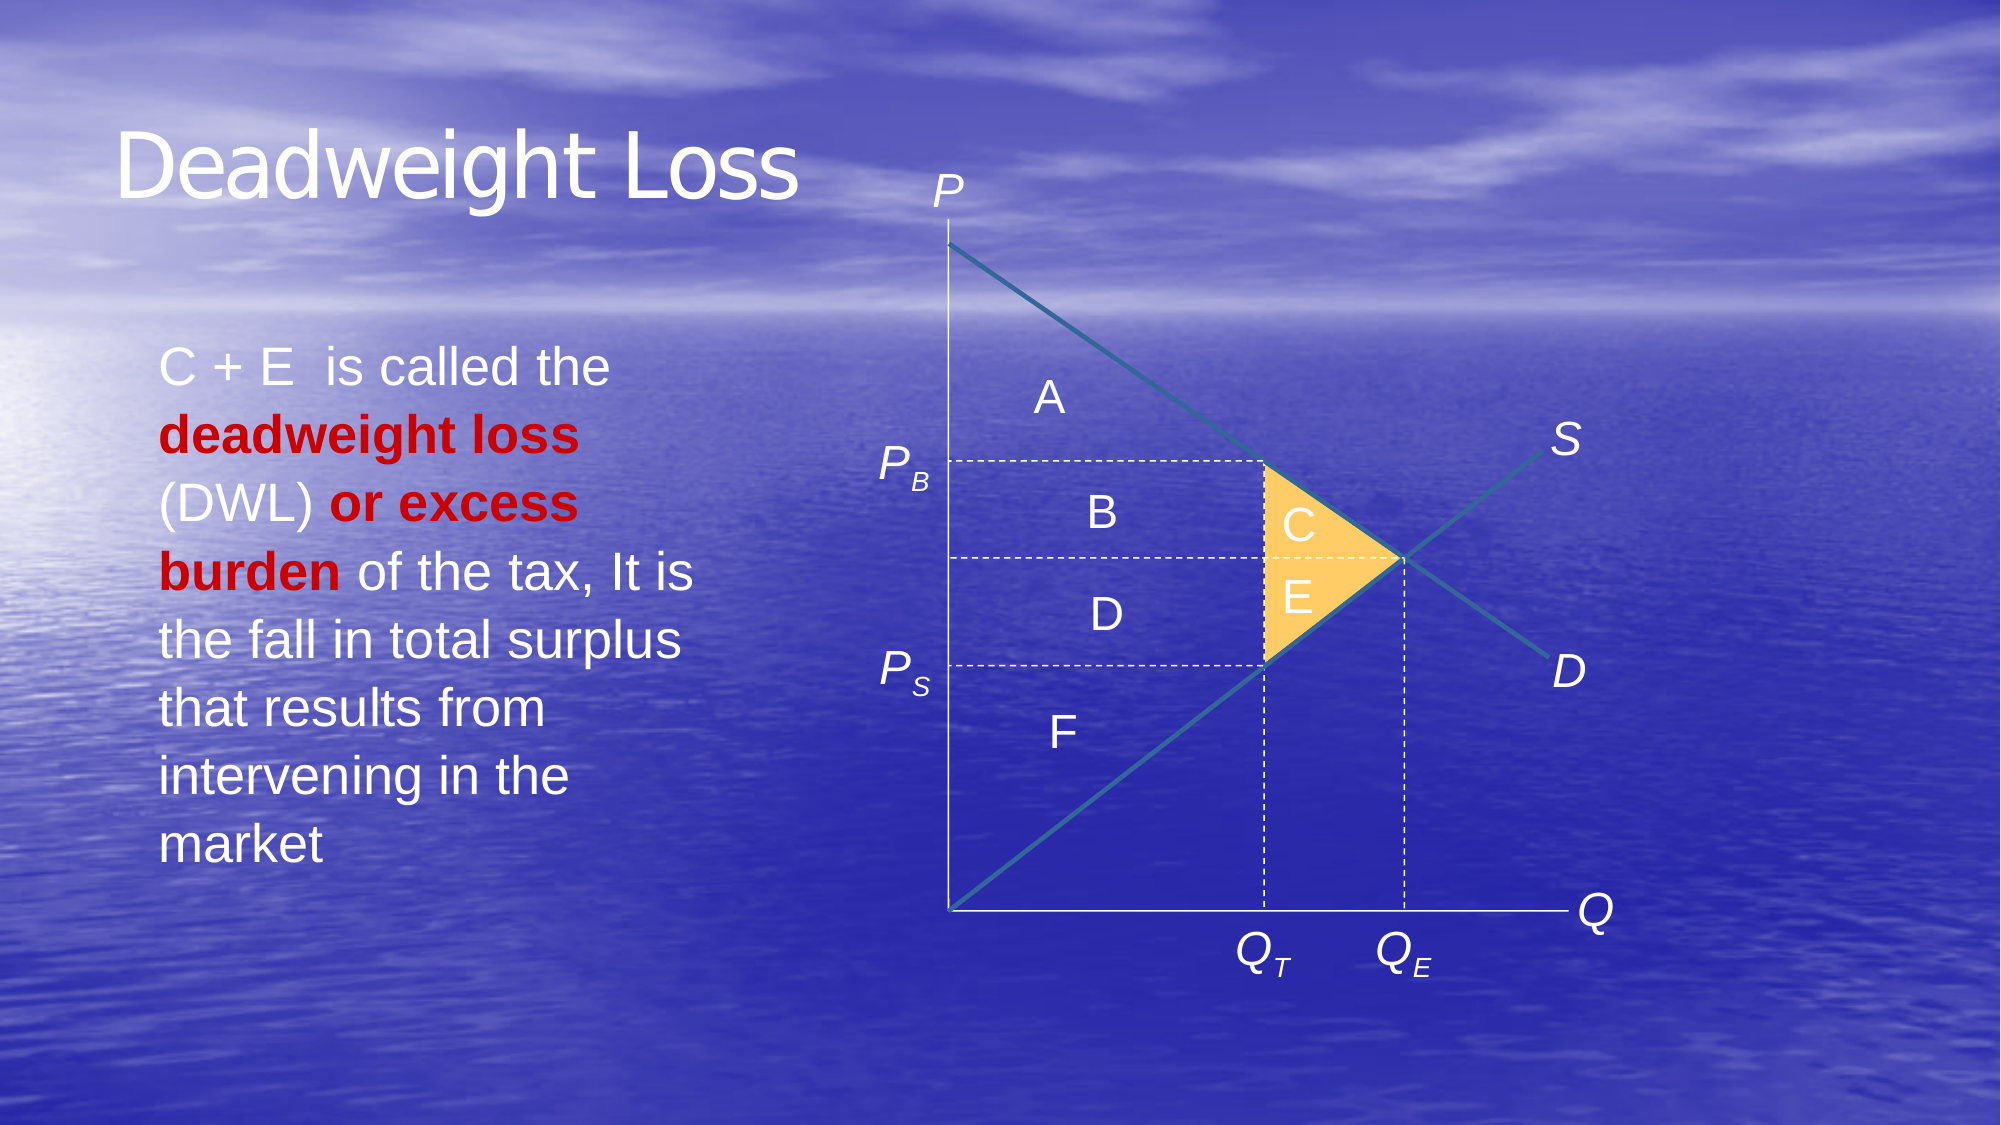

Deadweight Loss
P

Q

C + E  is called the deadweight loss (DWL) or excess burden of the tax, It is the fall in total surplus that results from intervening in the market
A
S
PB

B
C

E
D
PS

D
F
QT
QE